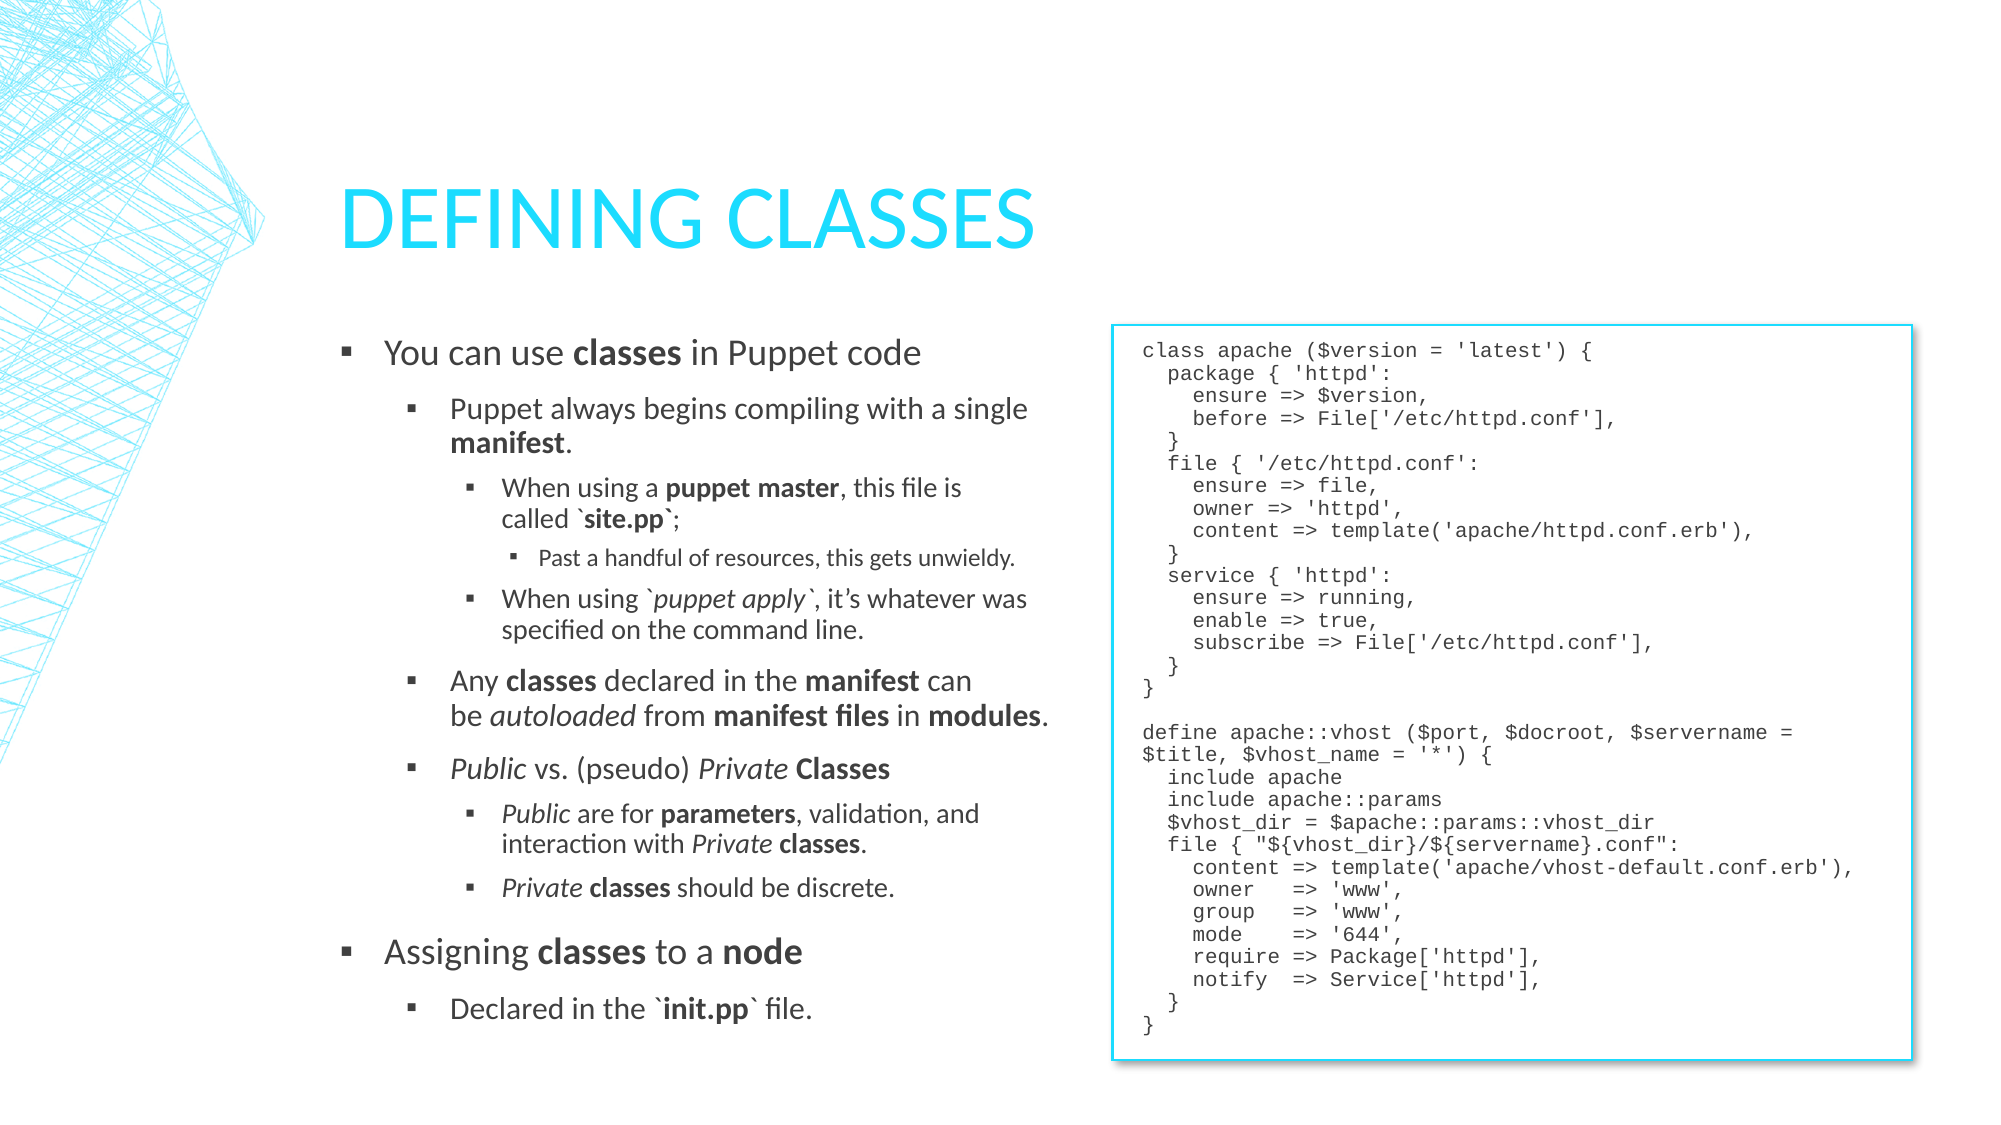

# Defining Classes
You can use classes in Puppet code
Puppet always begins compiling with a single manifest.
When using a puppet master, this file is called `site.pp`;
Past a handful of resources, this gets unwieldy.
When using `puppet apply`, it’s whatever was specified on the command line.
Any classes declared in the manifest can be autoloaded from manifest files in modules.
Public vs. (pseudo) Private Classes
Public are for parameters, validation, and interaction with Private classes.
Private classes should be discrete.
Assigning classes to a node
Declared in the `init.pp` file.
class apache ($version = 'latest') {
  package { 'httpd':
    ensure => $version,
    before => File['/etc/httpd.conf'],
  }
  file { '/etc/httpd.conf':
    ensure => file,
    owner => 'httpd',
    content => template('apache/httpd.conf.erb'),
  }
  service { 'httpd':
    ensure => running,
    enable => true,
    subscribe => File['/etc/httpd.conf'],
  }
}
define apache::vhost ($port, $docroot, $servername = $title, $vhost_name = '*') {
  include apache
  include apache::params
  $vhost_dir = $apache::params::vhost_dir
  file { "${vhost_dir}/${servername}.conf":
    content => template('apache/vhost-default.conf.erb'),
    owner   => 'www',
    group   => 'www',
    mode    => '644',
    require => Package['httpd'],
    notify  => Service['httpd'],
  }
}